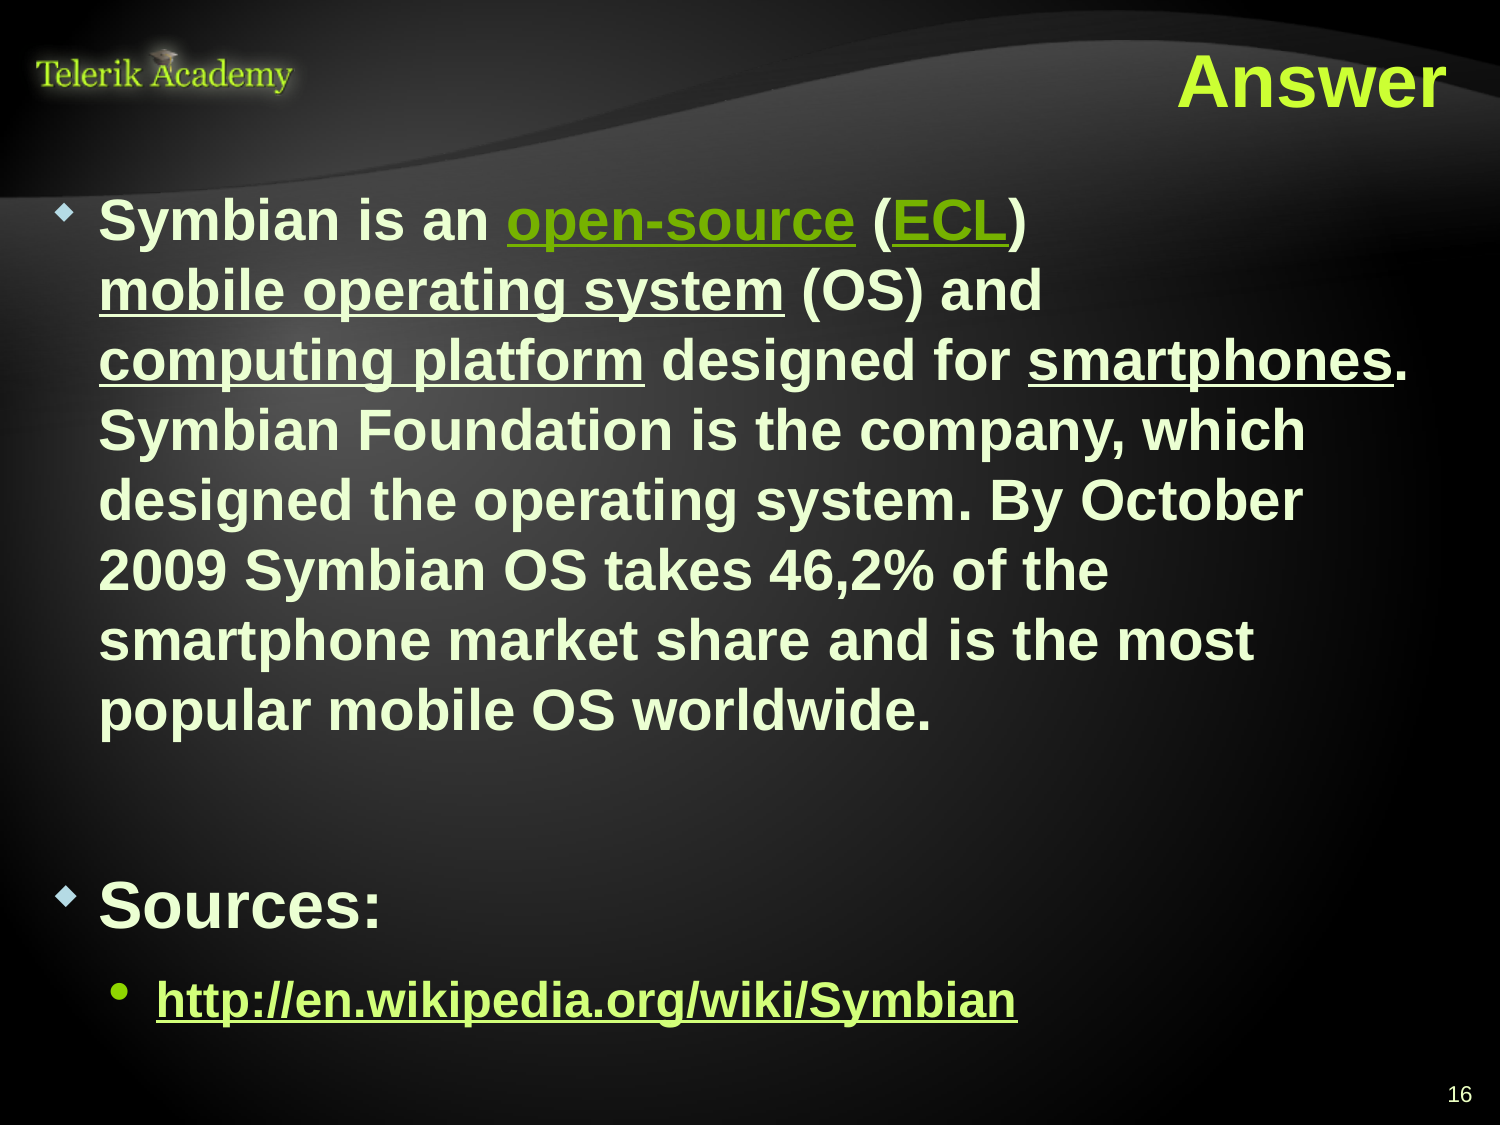

# Answer
Symbian is an open-source (ECL) mobile operating system (OS) and computing platform designed for smartphones. Symbian Foundation is the company, which designed the operating system. By October 2009 Symbian OS takes 46,2% of the smartphone market share and is the most popular mobile OS worldwide.

Sources:
http://en.wikipedia.org/wiki/Symbian
16